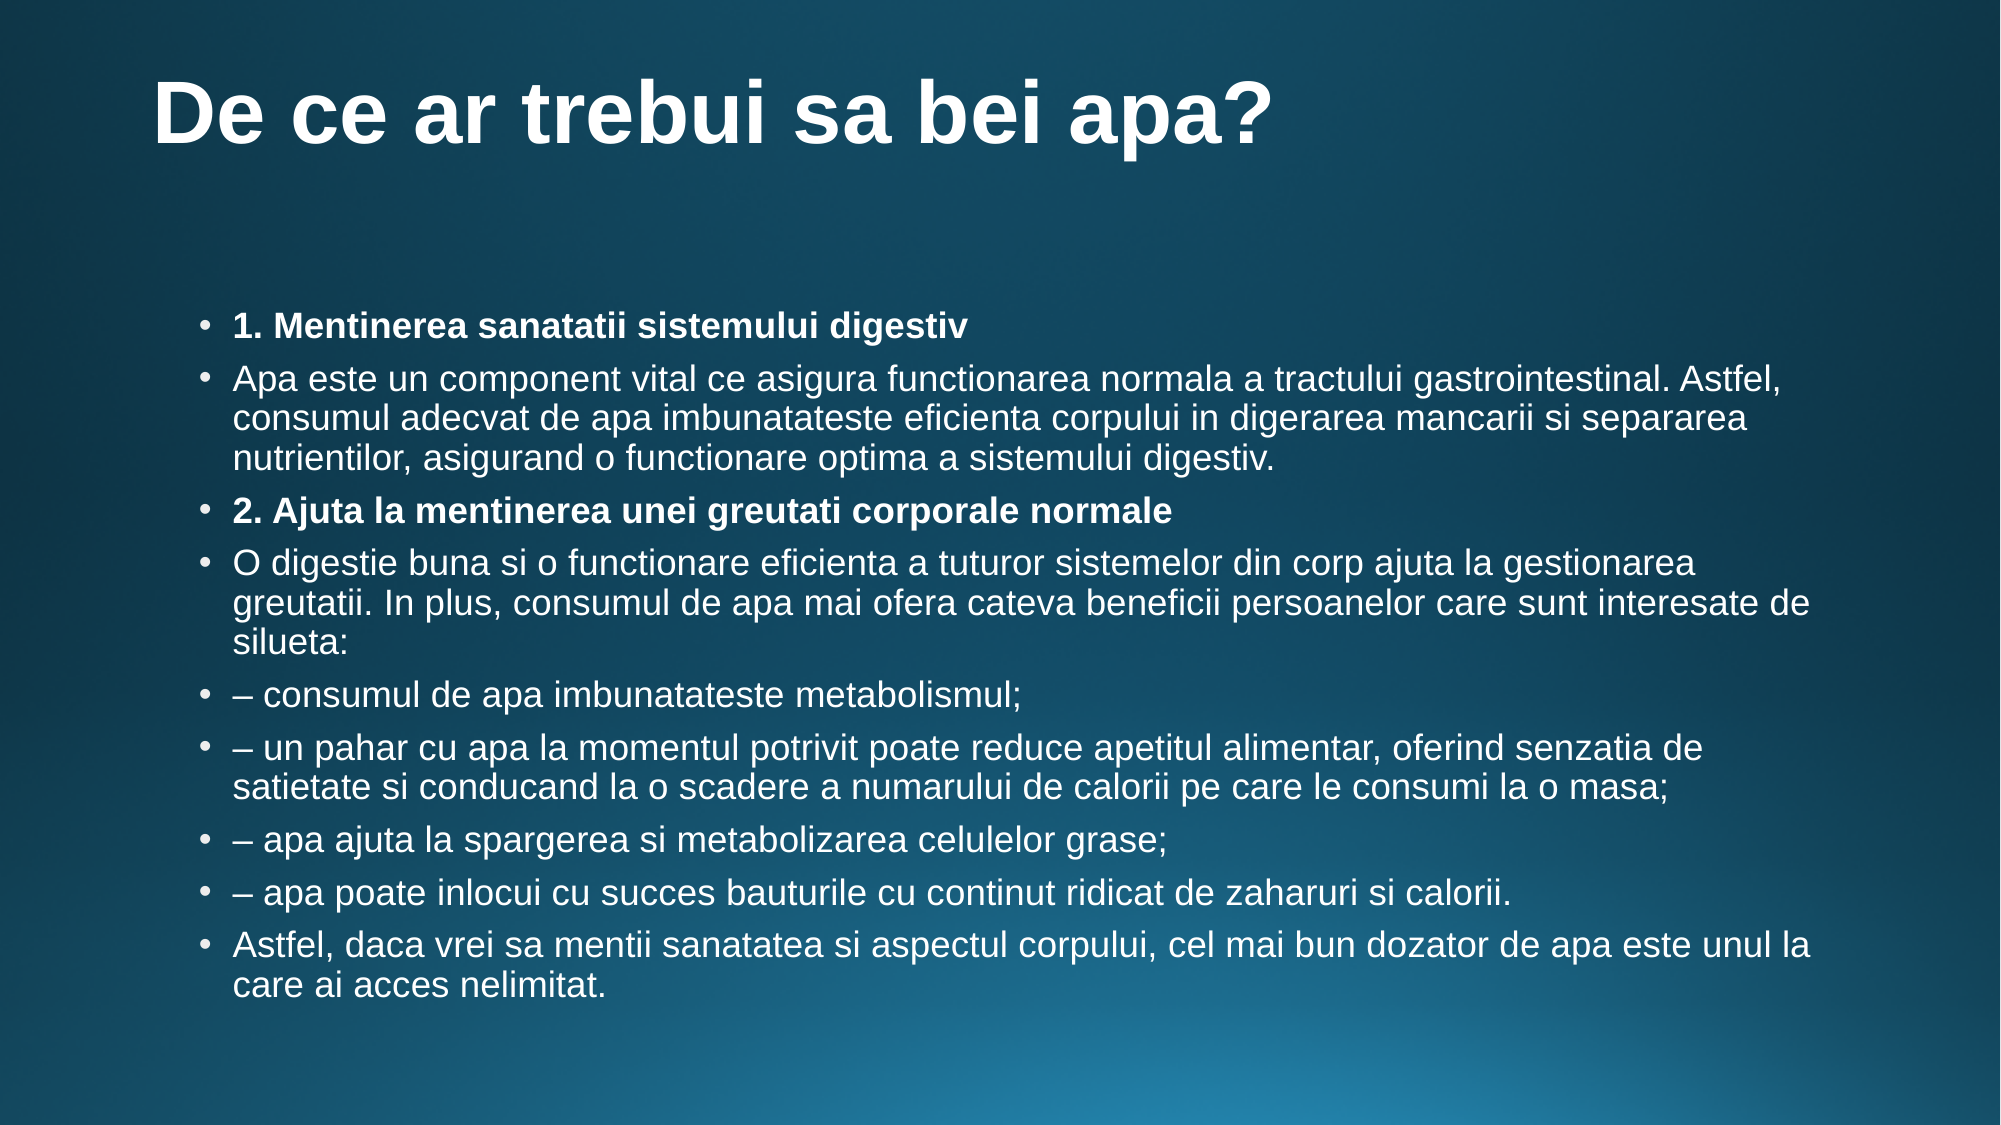

# De ce ar trebui sa bei apa?
1. Mentinerea sanatatii sistemului digestiv
Apa este un component vital ce asigura functionarea normala a tractului gastrointestinal. Astfel, consumul adecvat de apa imbunatateste eficienta corpului in digerarea mancarii si separarea nutrientilor, asigurand o functionare optima a sistemului digestiv.
2. Ajuta la mentinerea unei greutati corporale normale
O digestie buna si o functionare eficienta a tuturor sistemelor din corp ajuta la gestionarea greutatii. In plus, consumul de apa mai ofera cateva beneficii persoanelor care sunt interesate de silueta:
– consumul de apa imbunatateste metabolismul;
– un pahar cu apa la momentul potrivit poate reduce apetitul alimentar, oferind senzatia de satietate si conducand la o scadere a numarului de calorii pe care le consumi la o masa;
– apa ajuta la spargerea si metabolizarea celulelor grase;
– apa poate inlocui cu succes bauturile cu continut ridicat de zaharuri si calorii.
Astfel, daca vrei sa mentii sanatatea si aspectul corpului, cel mai bun dozator de apa este unul la care ai acces nelimitat.